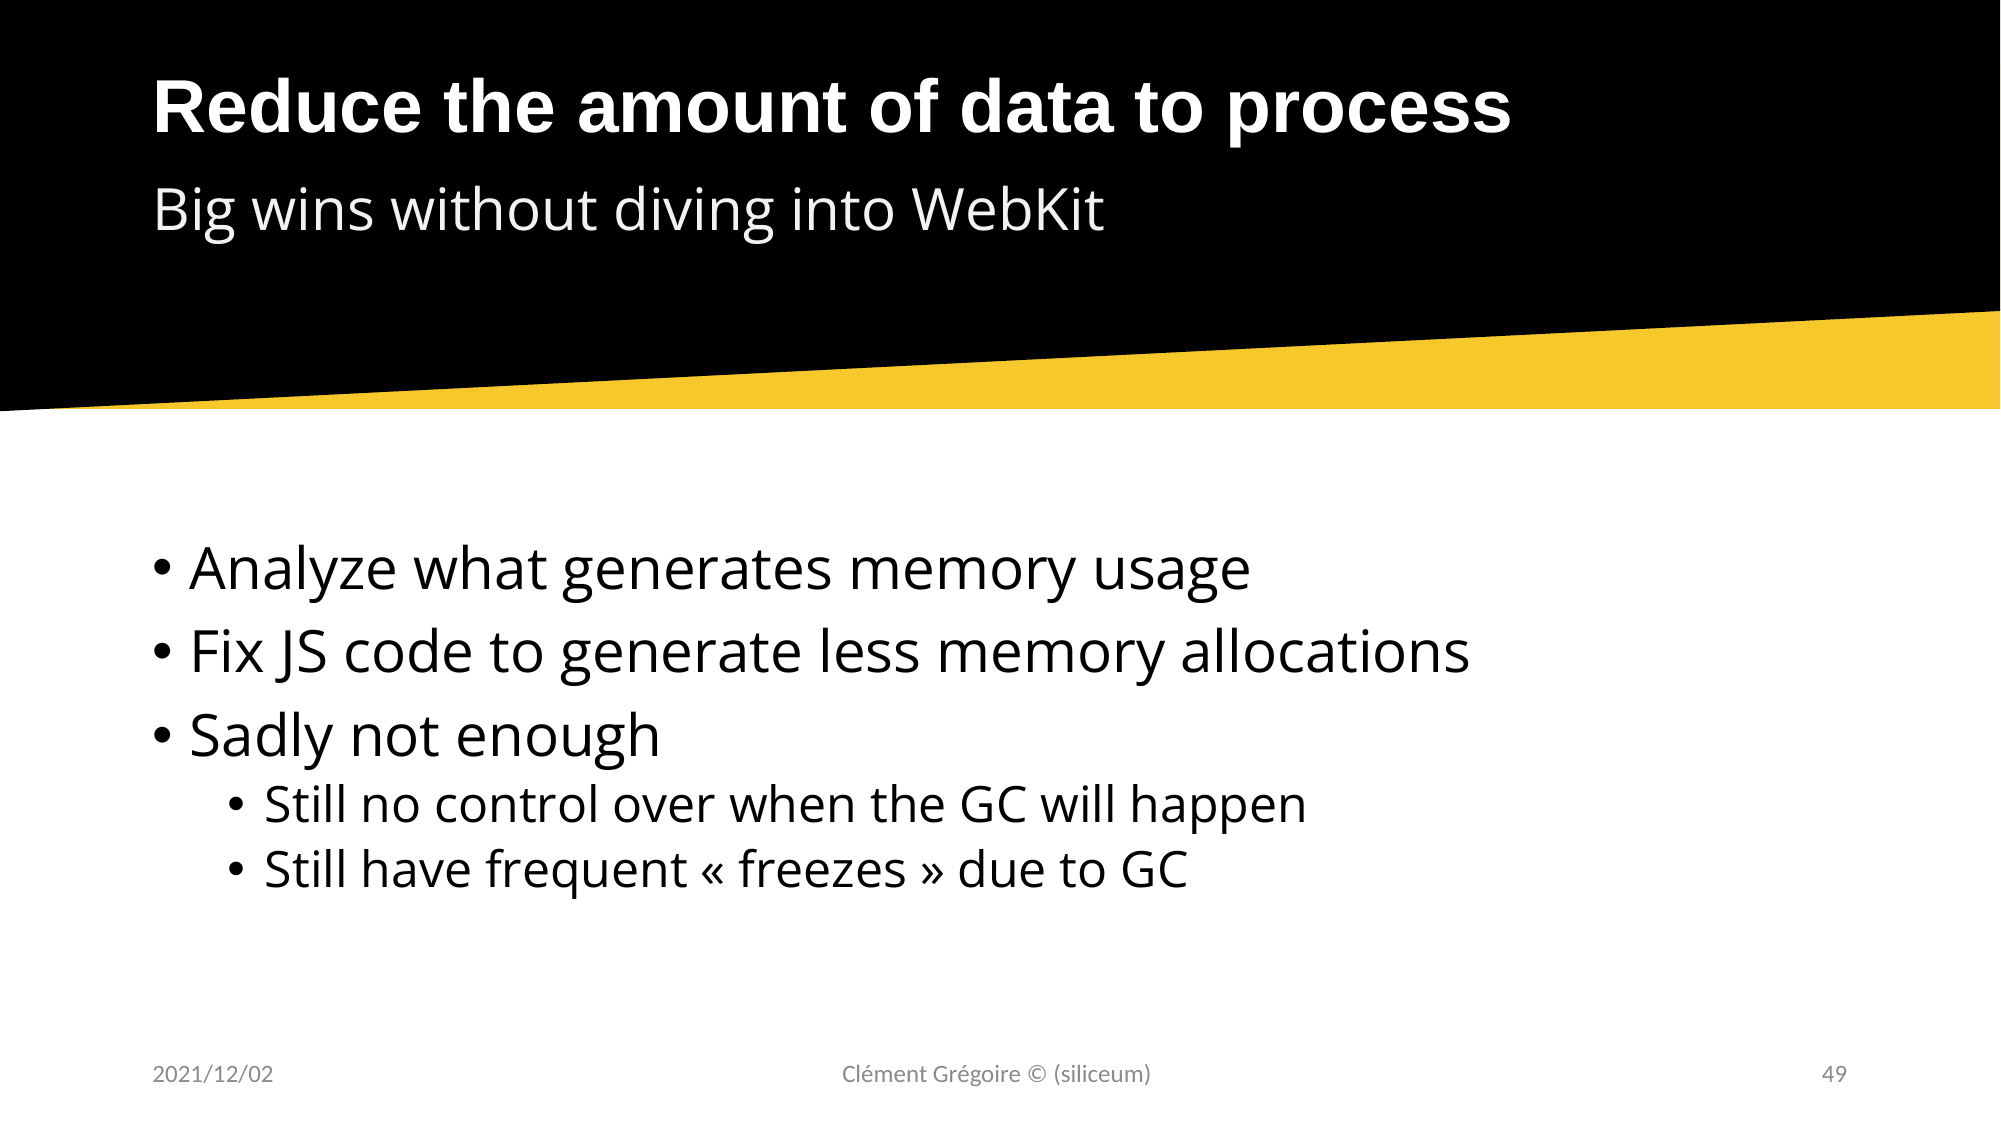

# Reduce the amount of data to process
Big wins without diving into WebKit
Analyze what generates memory usage
Fix JS code to generate less memory allocations
Sadly not enough
Still no control over when the GC will happen
Still have frequent « freezes » due to GC
2021/12/02
Clément Grégoire © (siliceum)
49